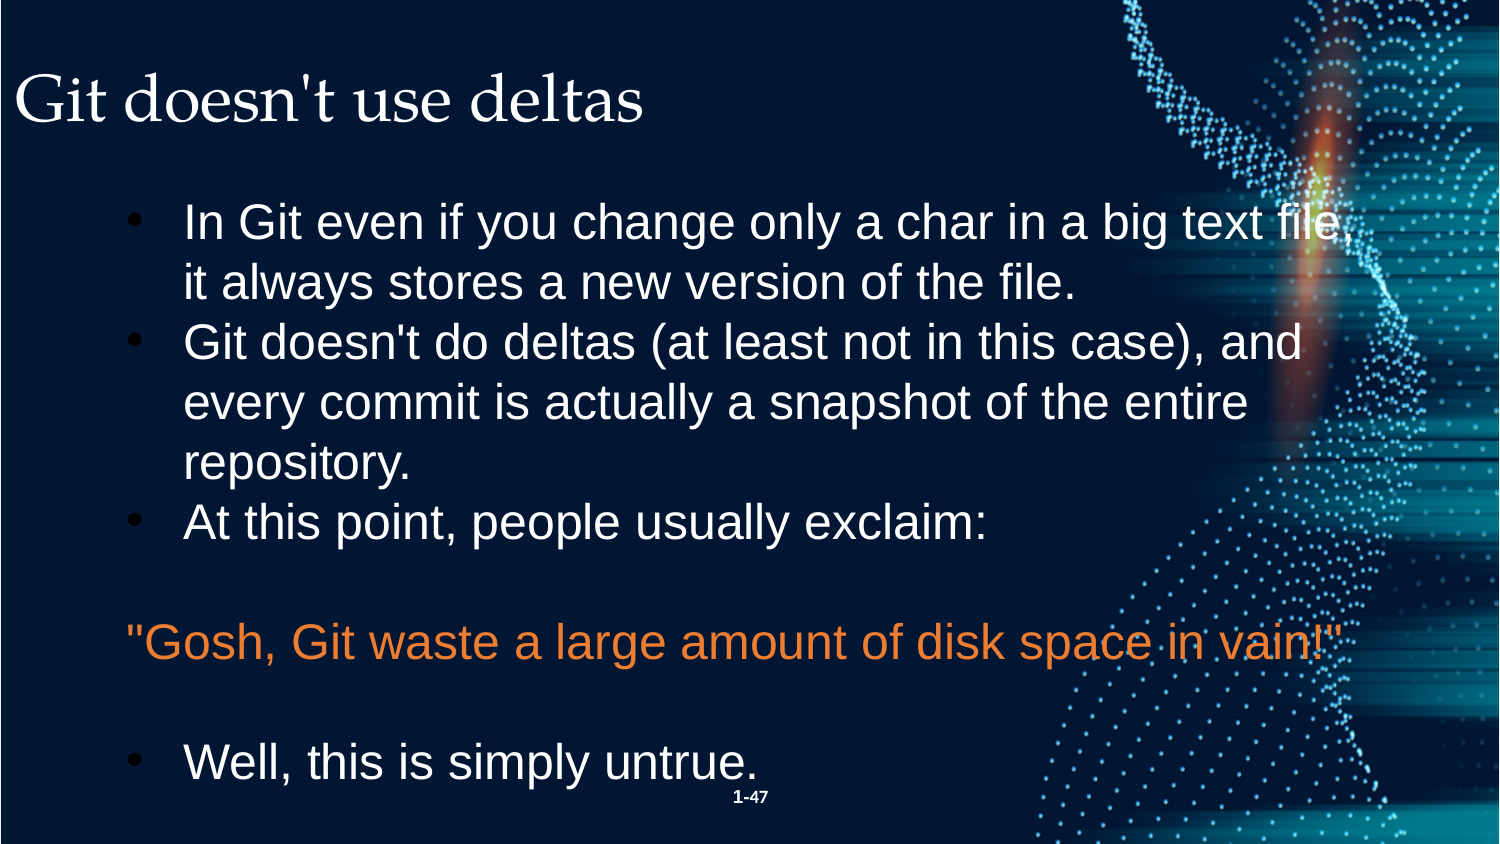

Git doesn't use deltas
In Git even if you change only a char in a big text file, it always stores a new version of the file.
Git doesn't do deltas (at least not in this case), and every commit is actually a snapshot of the entire repository.
At this point, people usually exclaim:

"Gosh, Git waste a large amount of disk space in vain!"

Well, this is simply untrue.
1-47